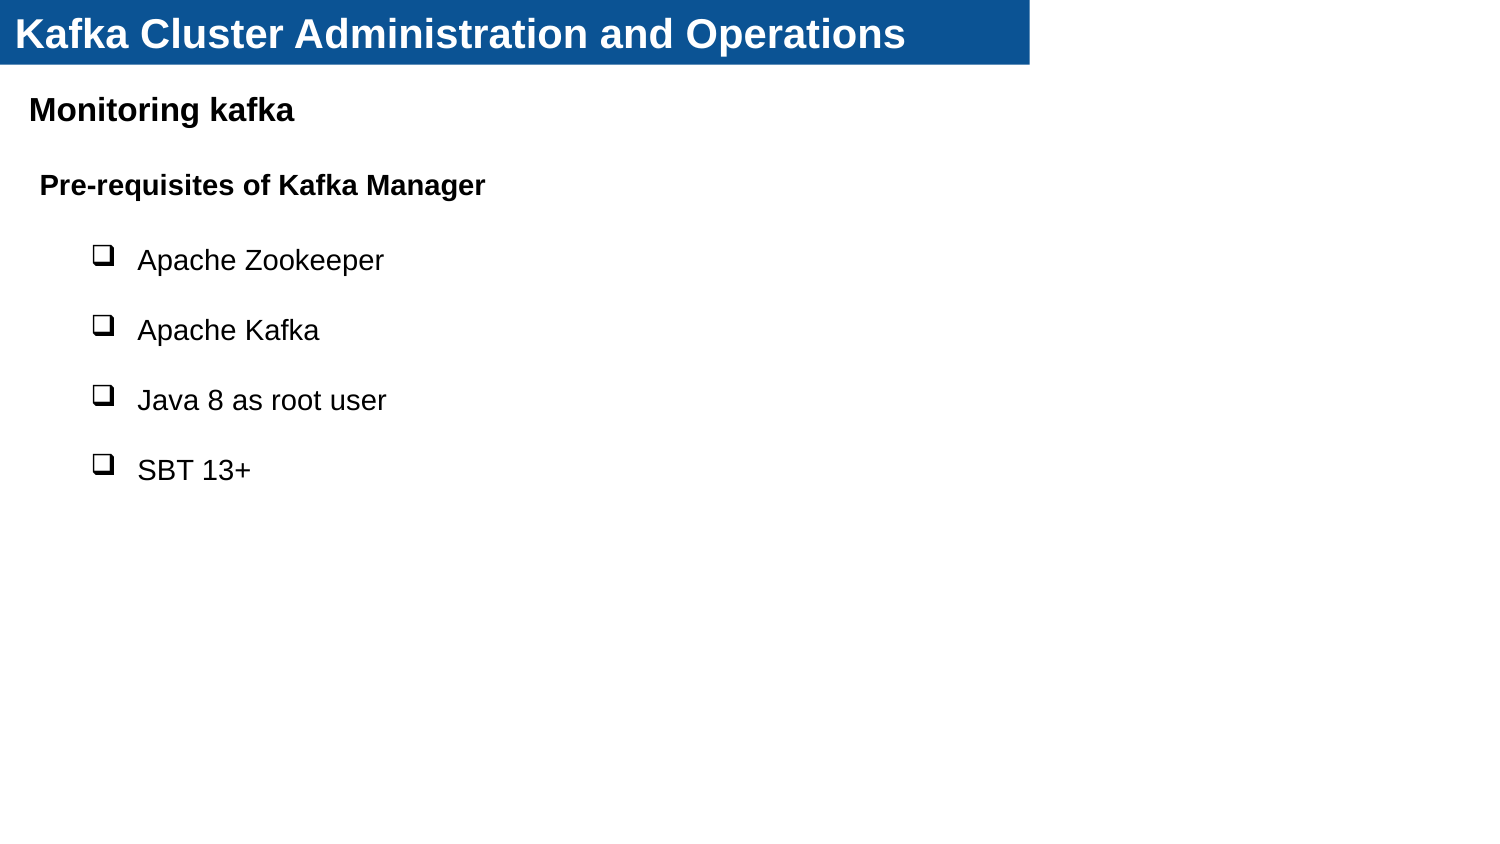

Kafka Cluster Administration and Operations

Monitoring kafka
Pre-requisites of Kafka Manager
Apache Zookeeper

Apache Kafka

Java 8 as root user

SBT 13+